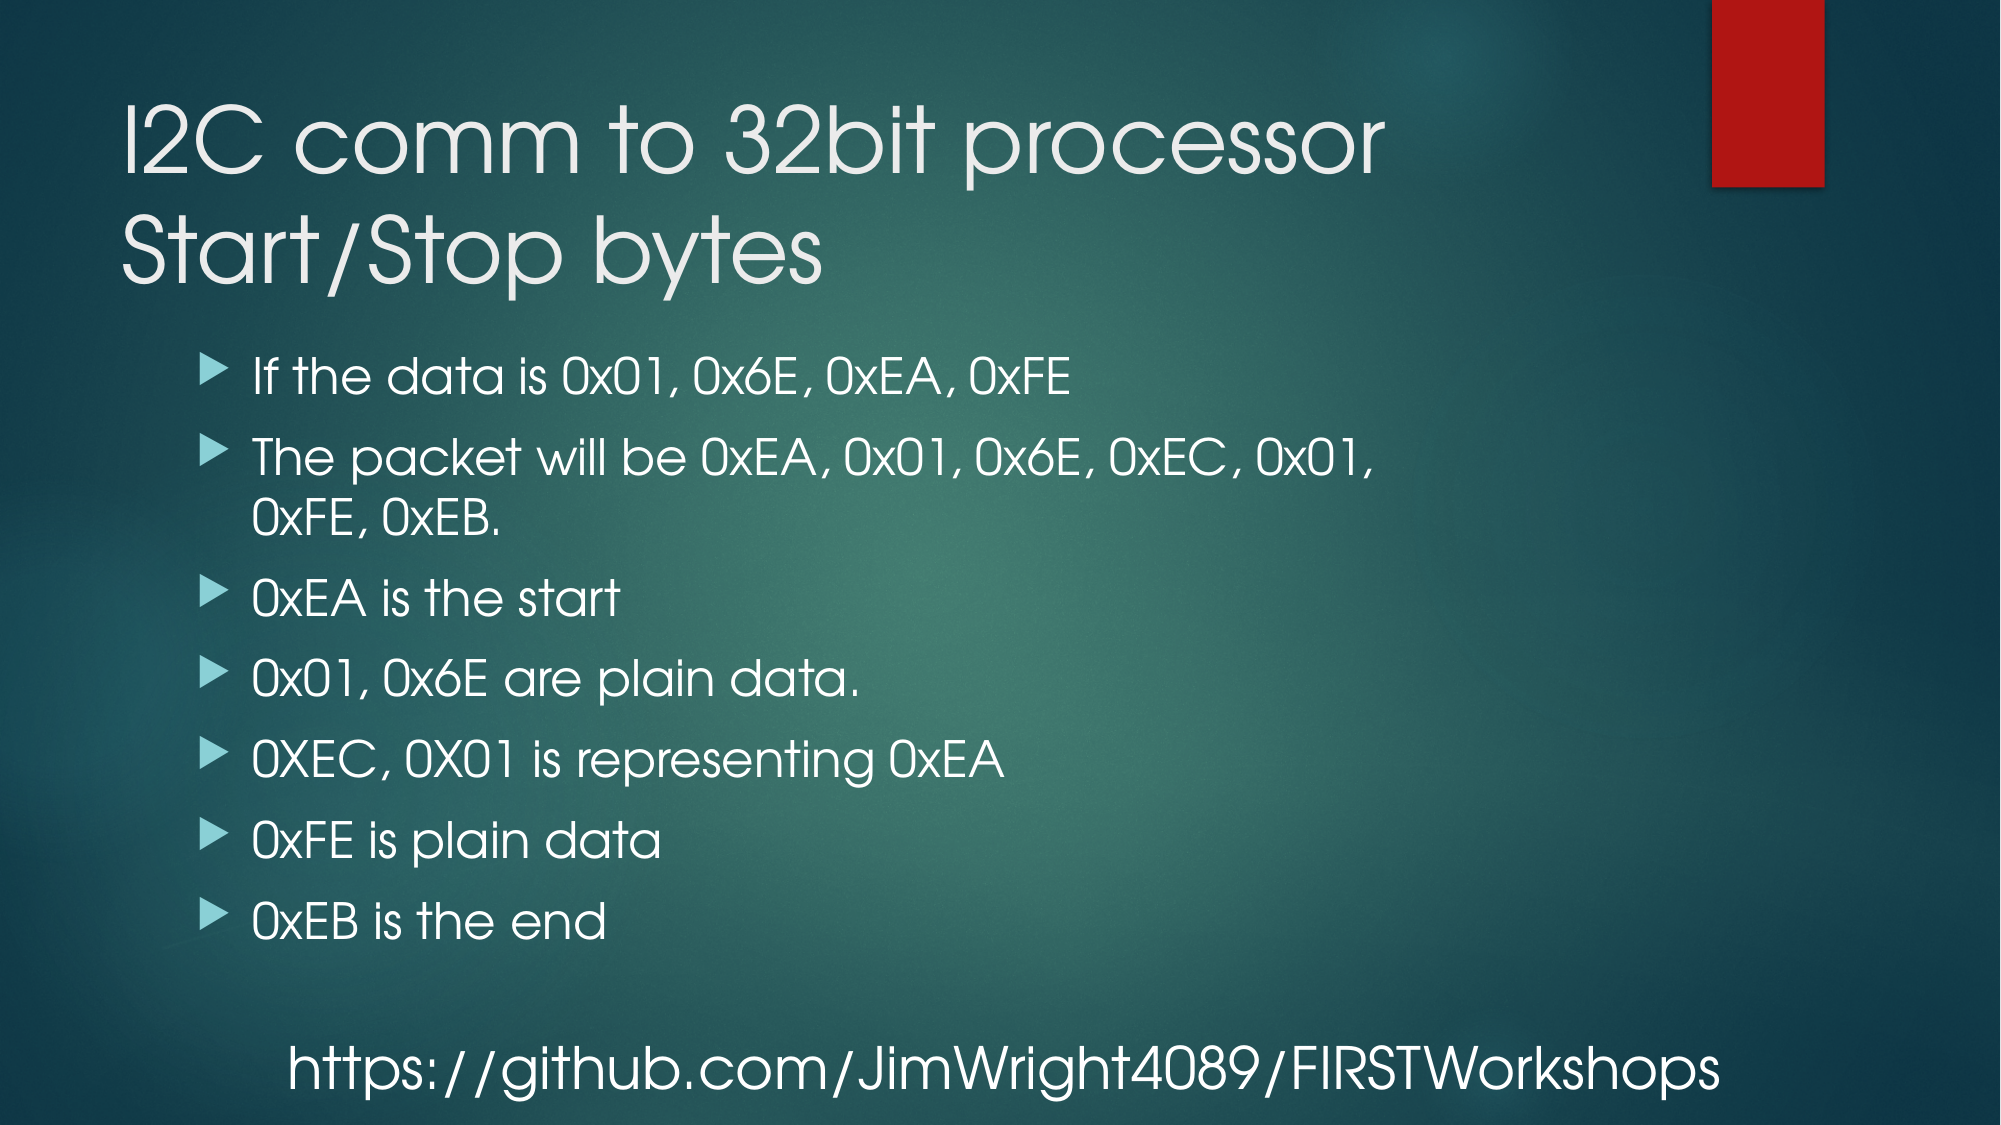

# I2C comm to 32bit processor Start/Stop bytes
If the data is 0x01, 0x6E, 0xEA, 0xFE
The packet will be 0xEA, 0x01, 0x6E, 0xEC, 0x01, 0xFE, 0xEB.
0xEA is the start
0x01, 0x6E are plain data.
0XEC, 0X01 is representing 0xEA
0xFE is plain data
0xEB is the end

https://github.com/JimWright4089/FIRSTWorkshops